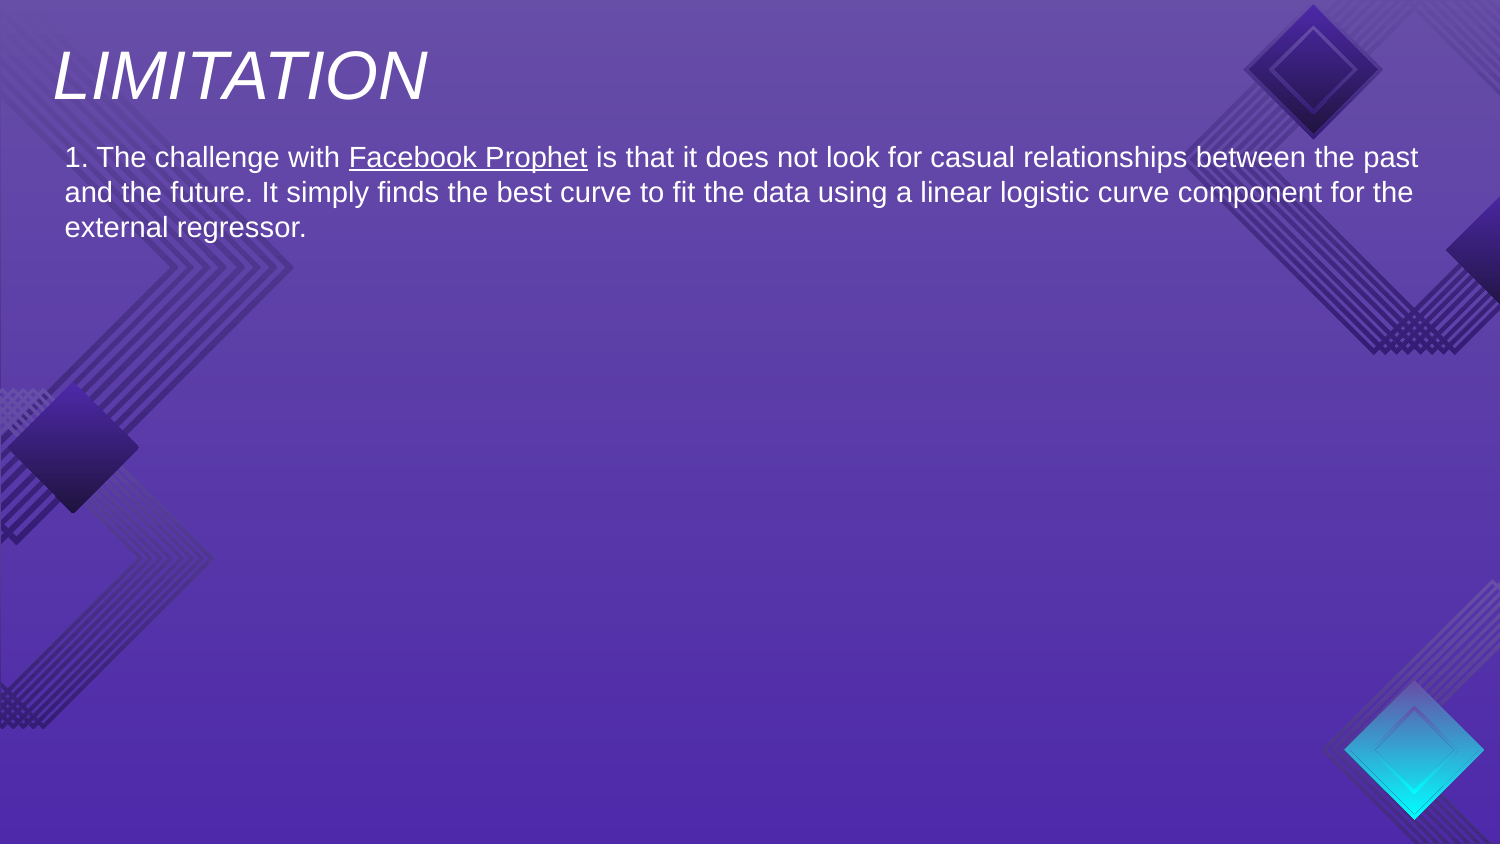

# LIMITATION
1. The challenge with Facebook Prophet is that it does not look for casual relationships between the past and the future. It simply finds the best curve to fit the data using a linear logistic curve component for the external regressor.